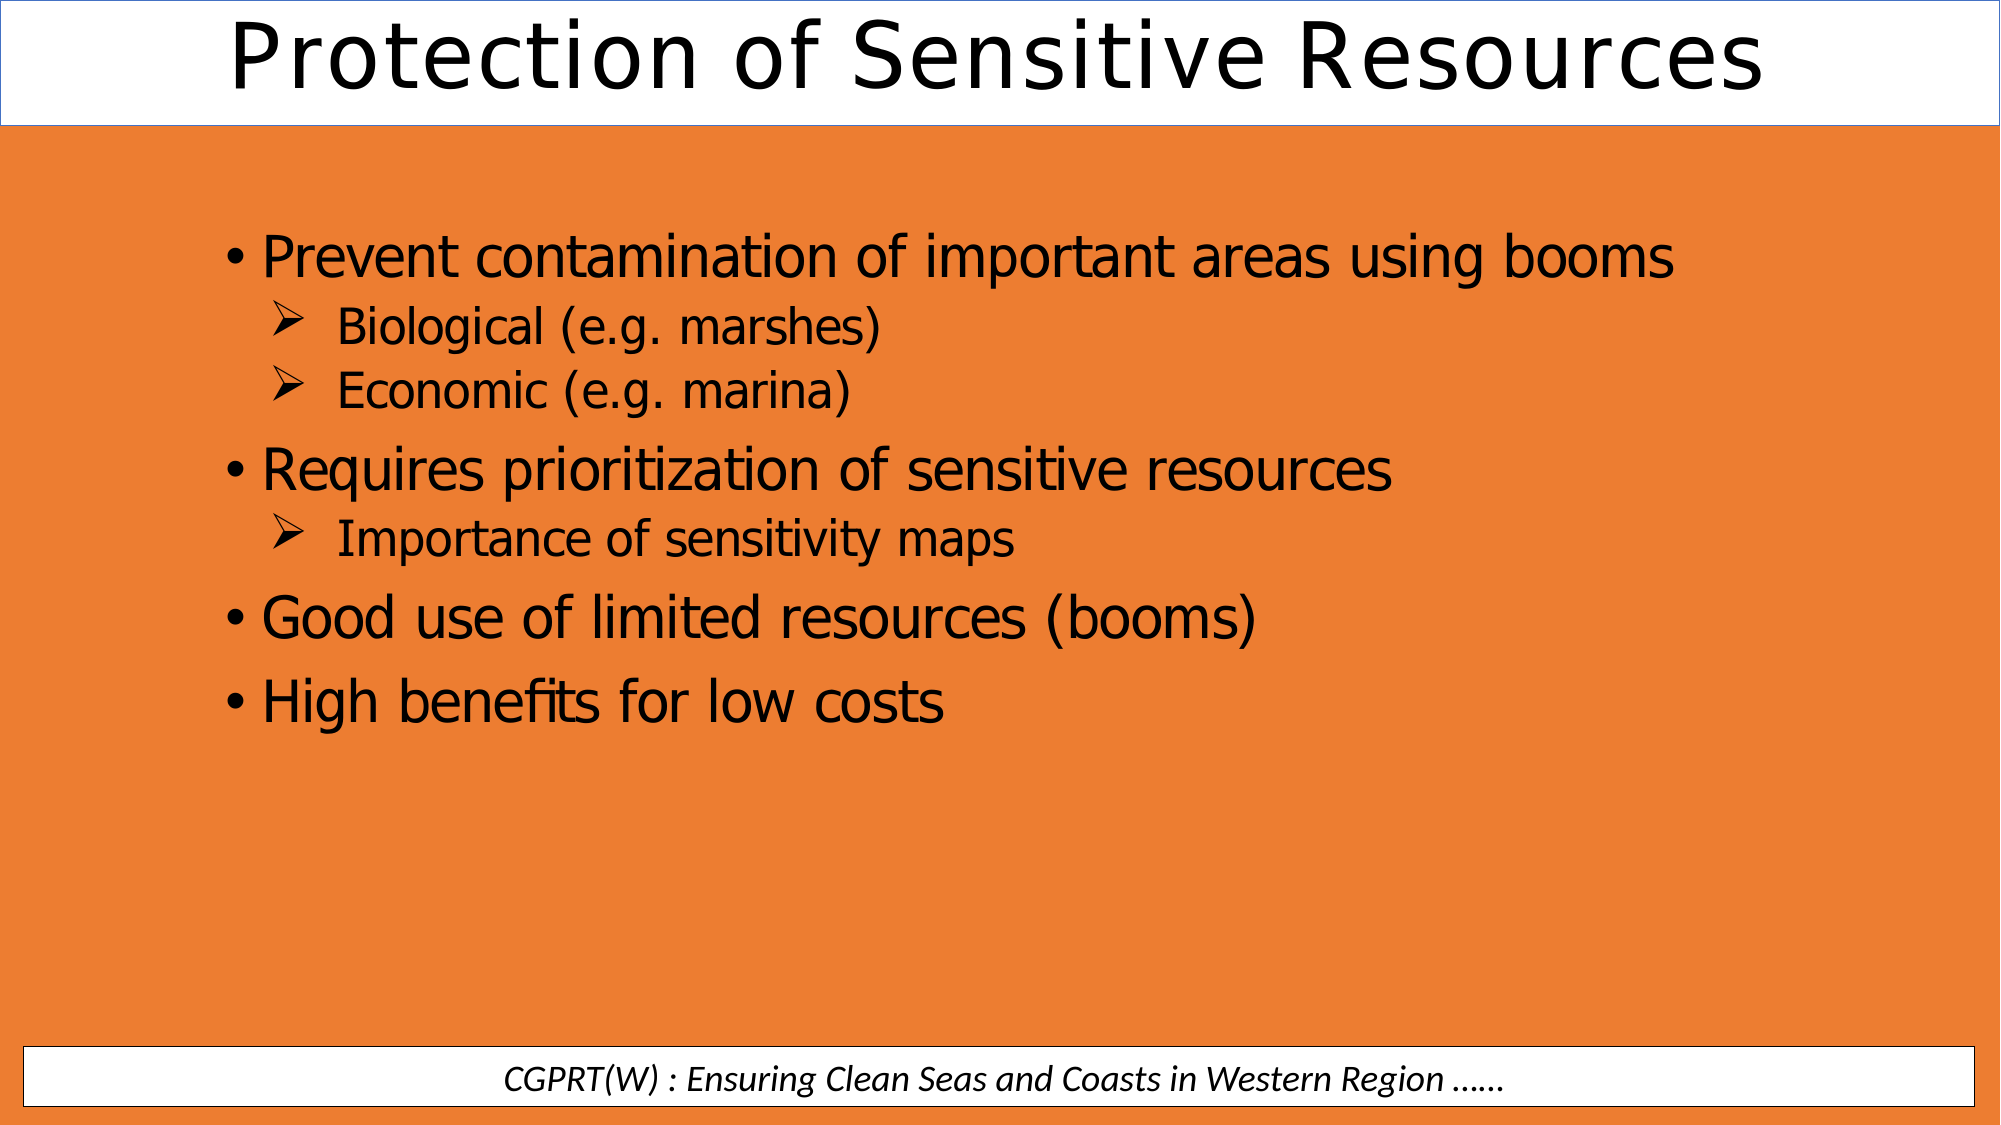

Protection of Sensitive Resources
Prevent contamination of important areas using booms
Biological (e.g. marshes)
Economic (e.g. marina)
Requires prioritization of sensitive resources
Importance of sensitivity maps
Good use of limited resources (booms)
High benefits for low costs

 CGPRT(W) : Ensuring Clean Seas and Coasts in Western Region ……